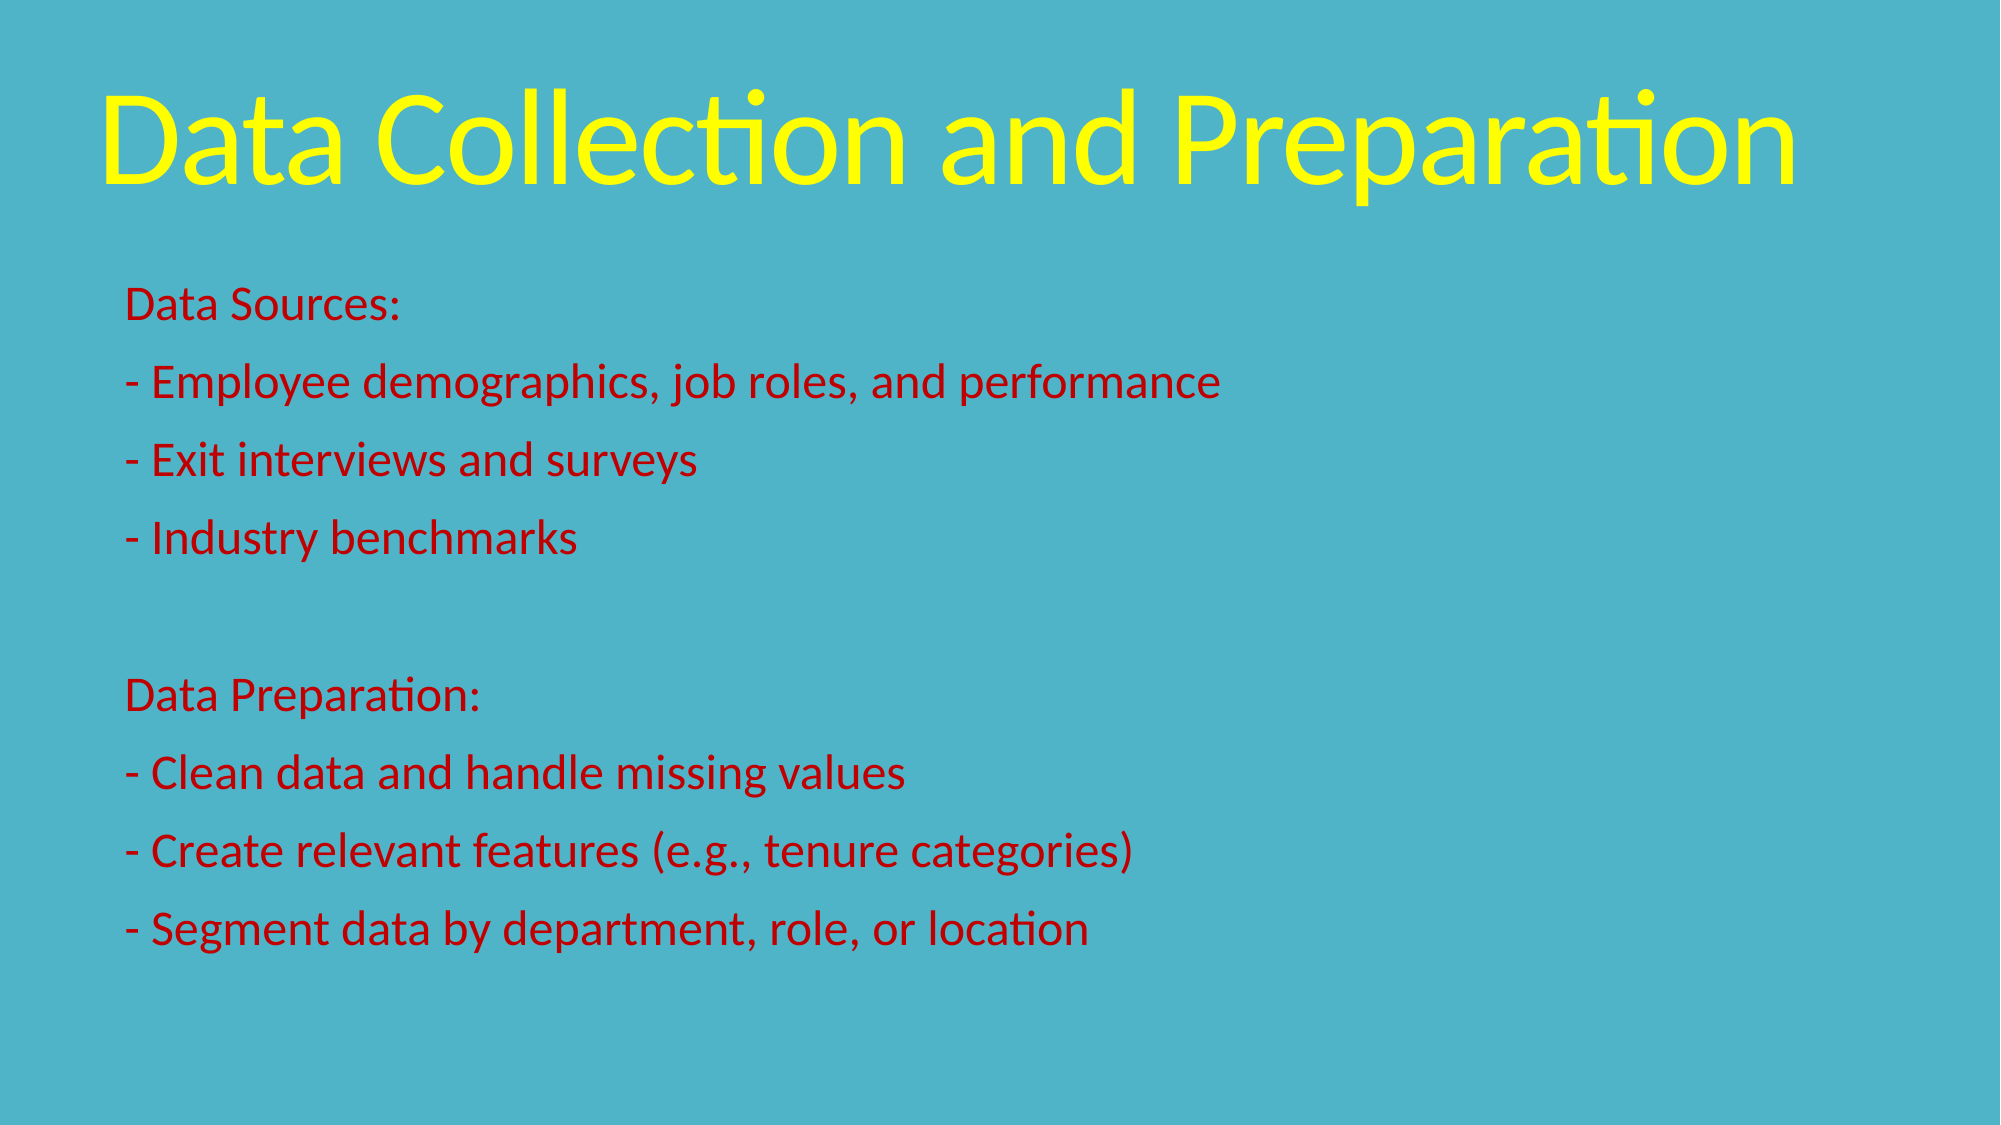

# Data Collection and Preparation
Data Sources:
- Employee demographics, job roles, and performance
- Exit interviews and surveys
- Industry benchmarks

Data Preparation:
- Clean data and handle missing values
- Create relevant features (e.g., tenure categories)
- Segment data by department, role, or location